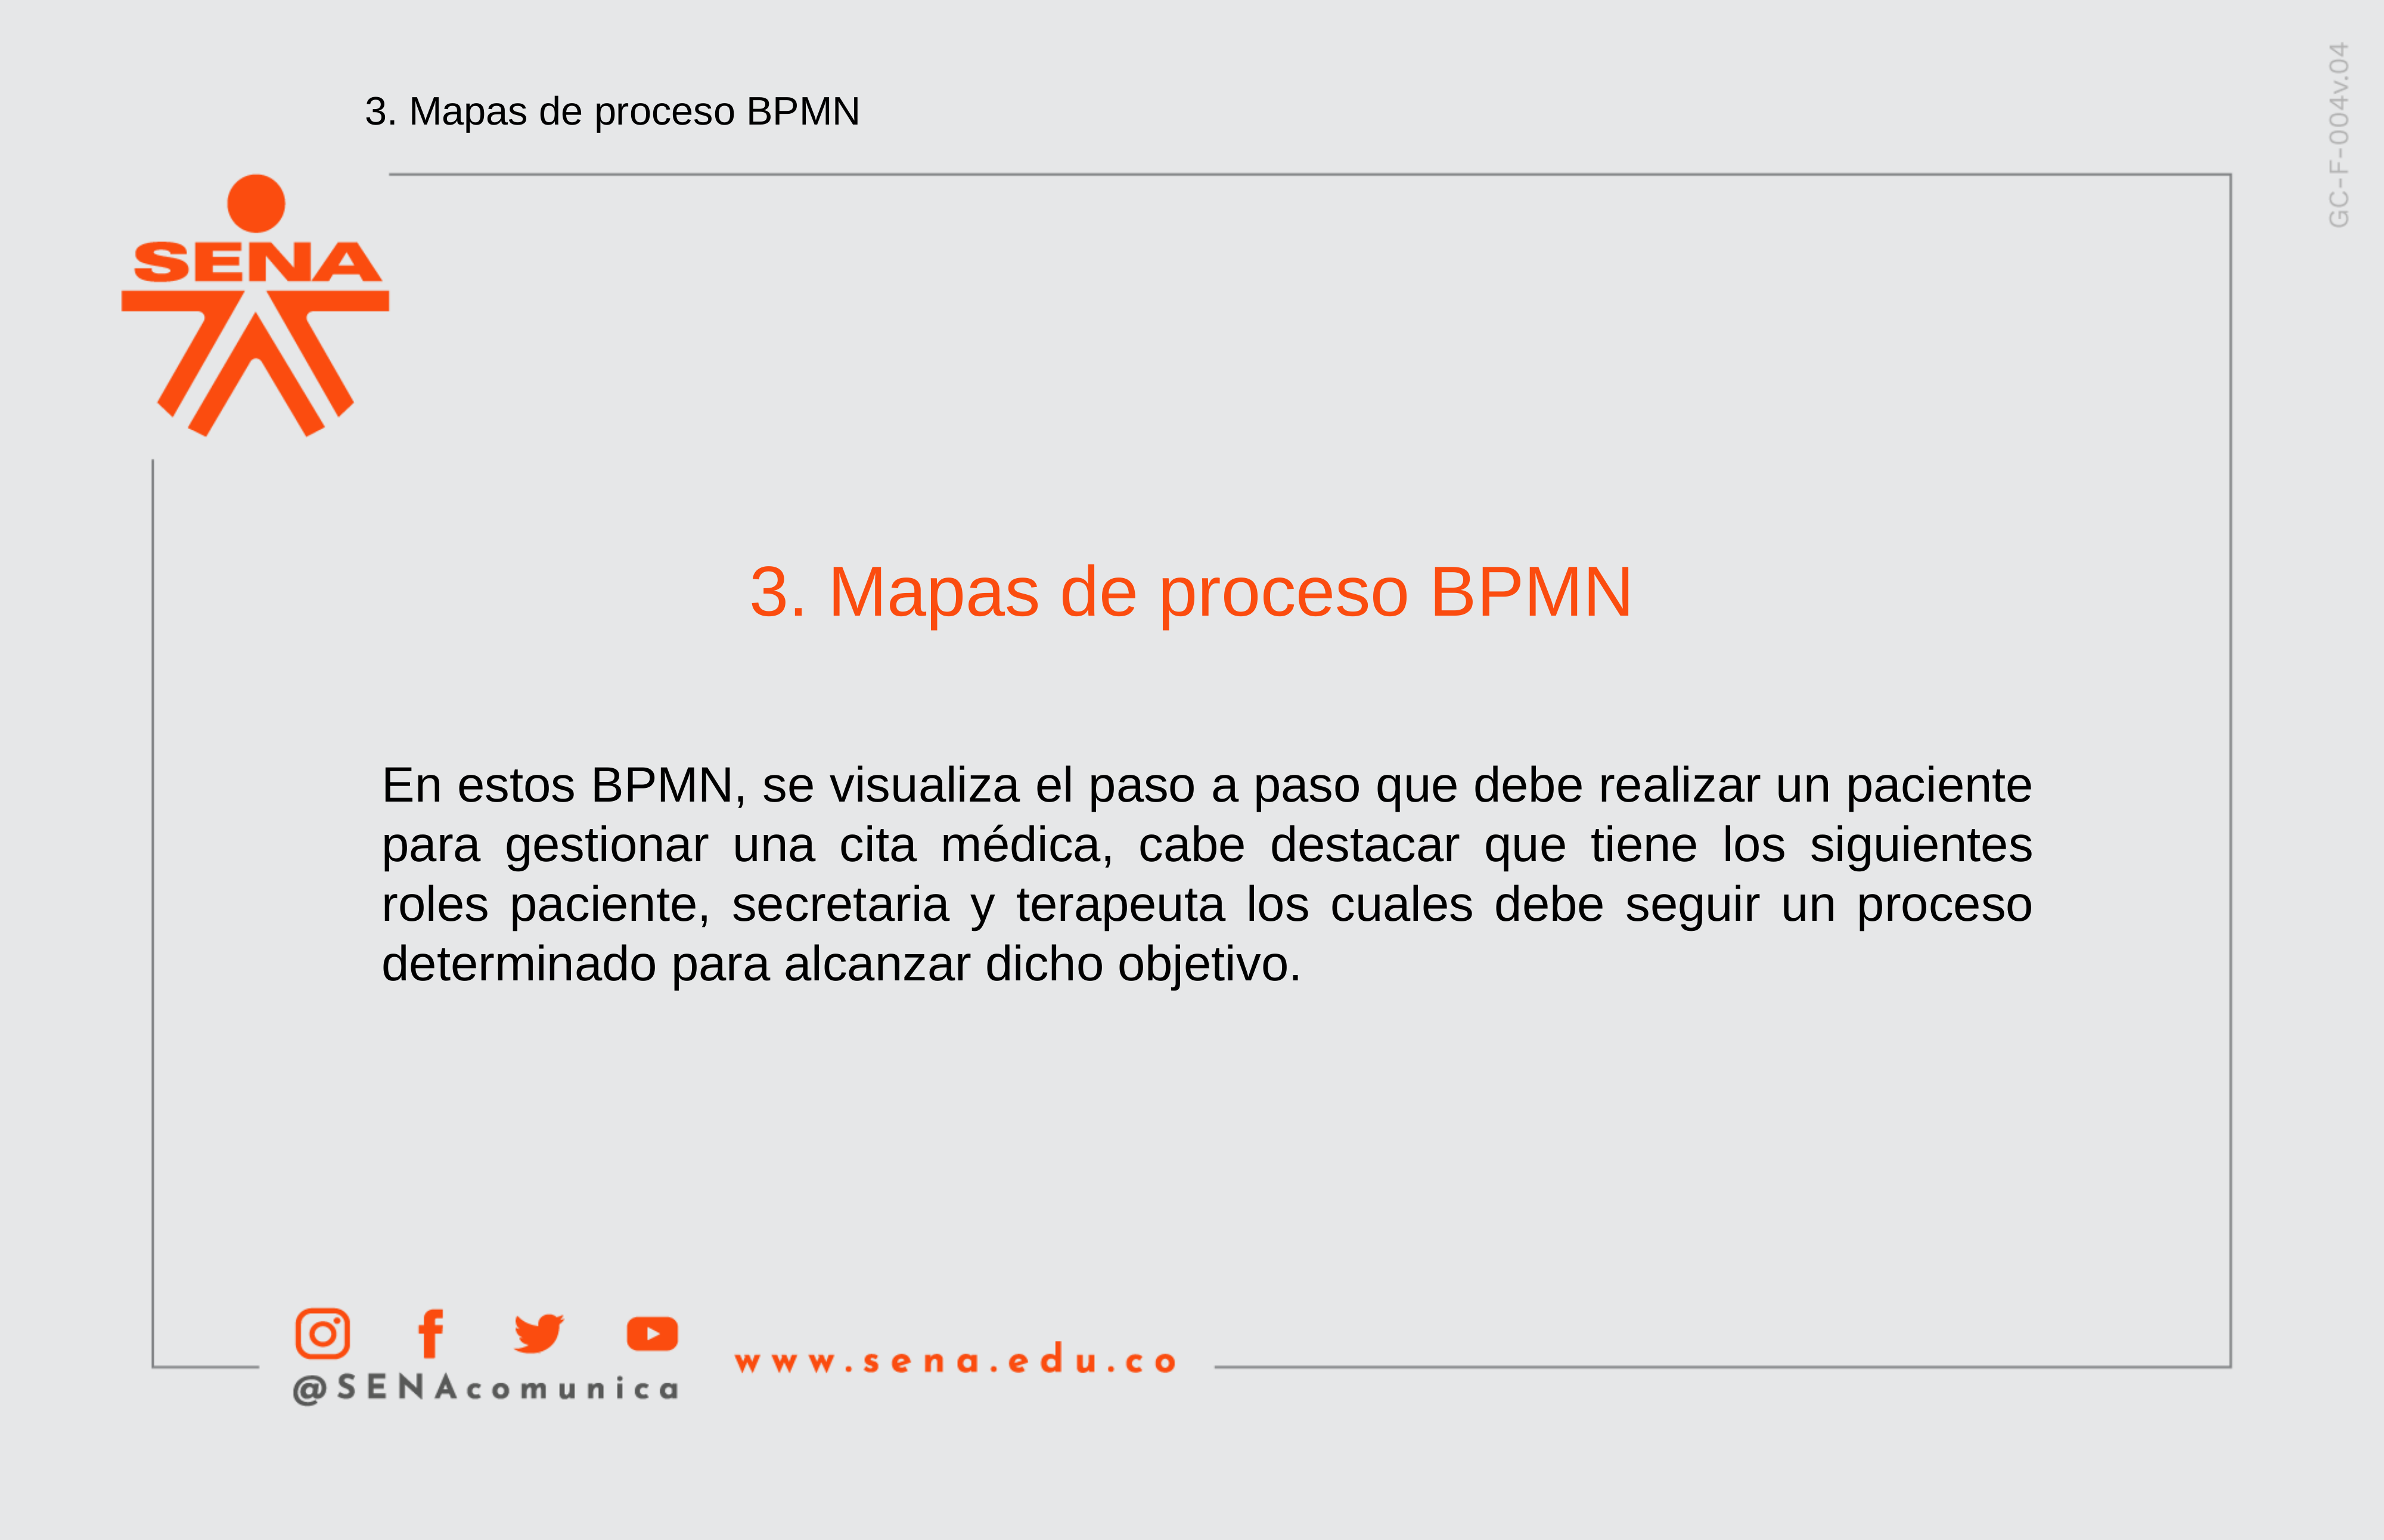

3. Mapas de proceso BPMN
3. Mapas de proceso BPMN
En estos BPMN, se visualiza el paso a paso que debe realizar un paciente para gestionar una cita médica, cabe destacar que tiene los siguientes roles paciente, secretaria y terapeuta los cuales debe seguir un proceso determinado para alcanzar dicho objetivo.